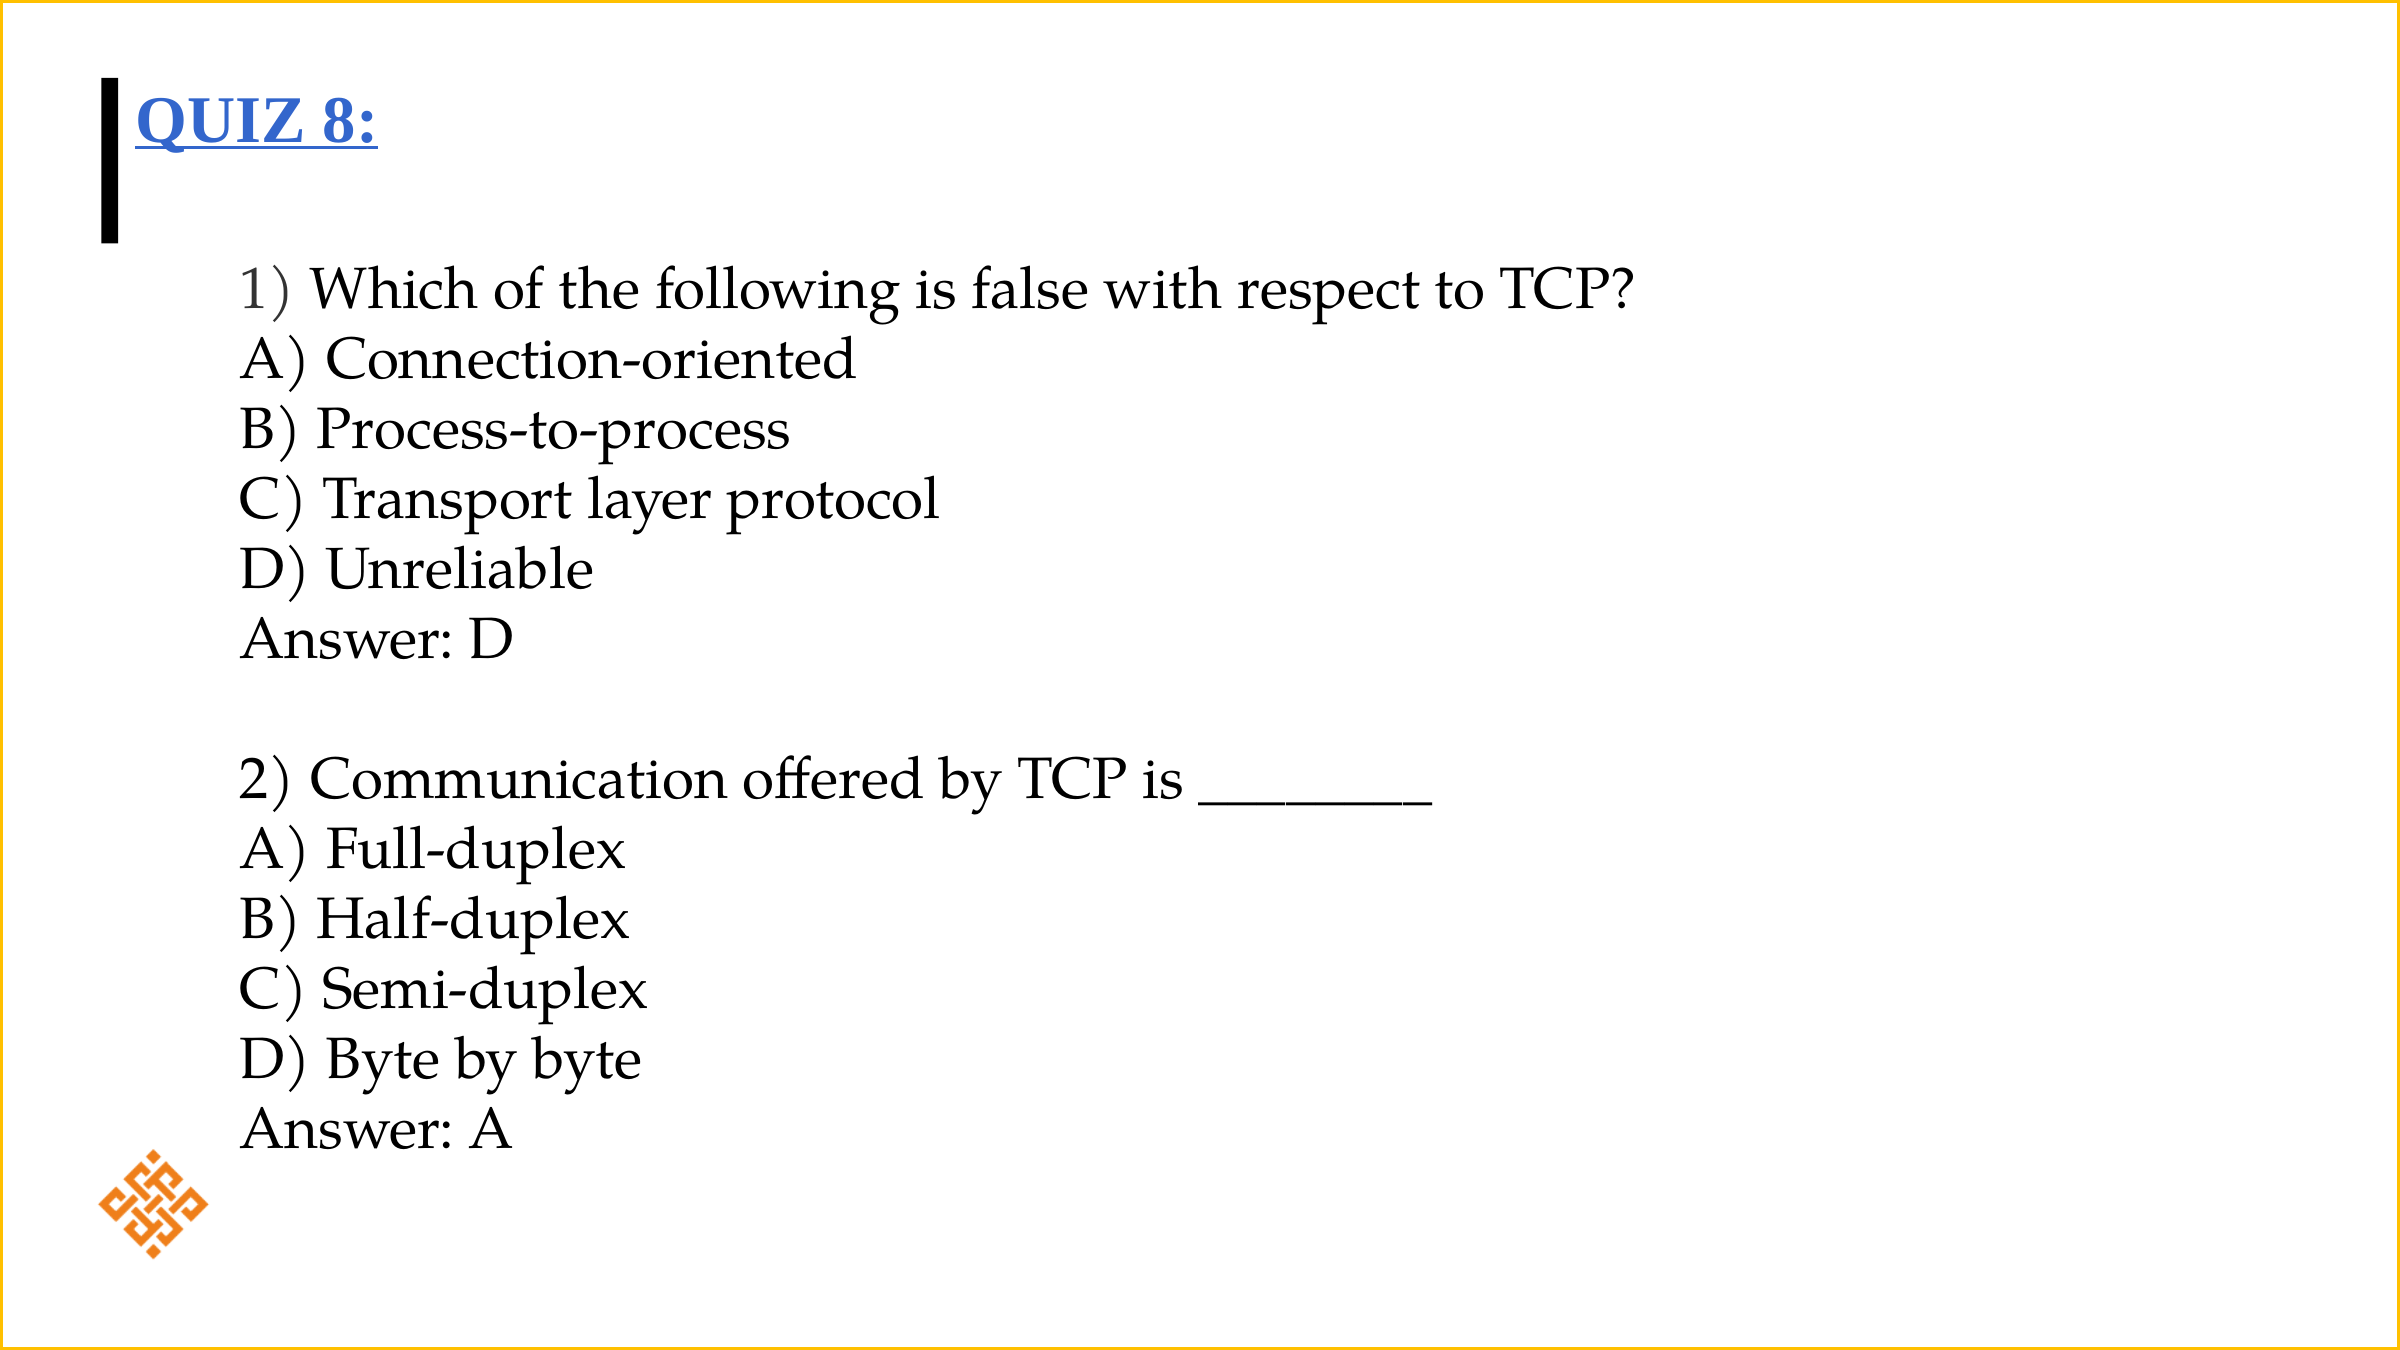

# Quiz 8:
1) Which of the following is false with respect to TCP?
A) Connection-oriented
B) Process-to-process
C) Transport layer protocol
D) Unreliable
Answer: D

2) Communication offered by TCP is ________
A) Full-duplex
B) Half-duplex
C) Semi-duplex
D) Byte by byte
Answer: A